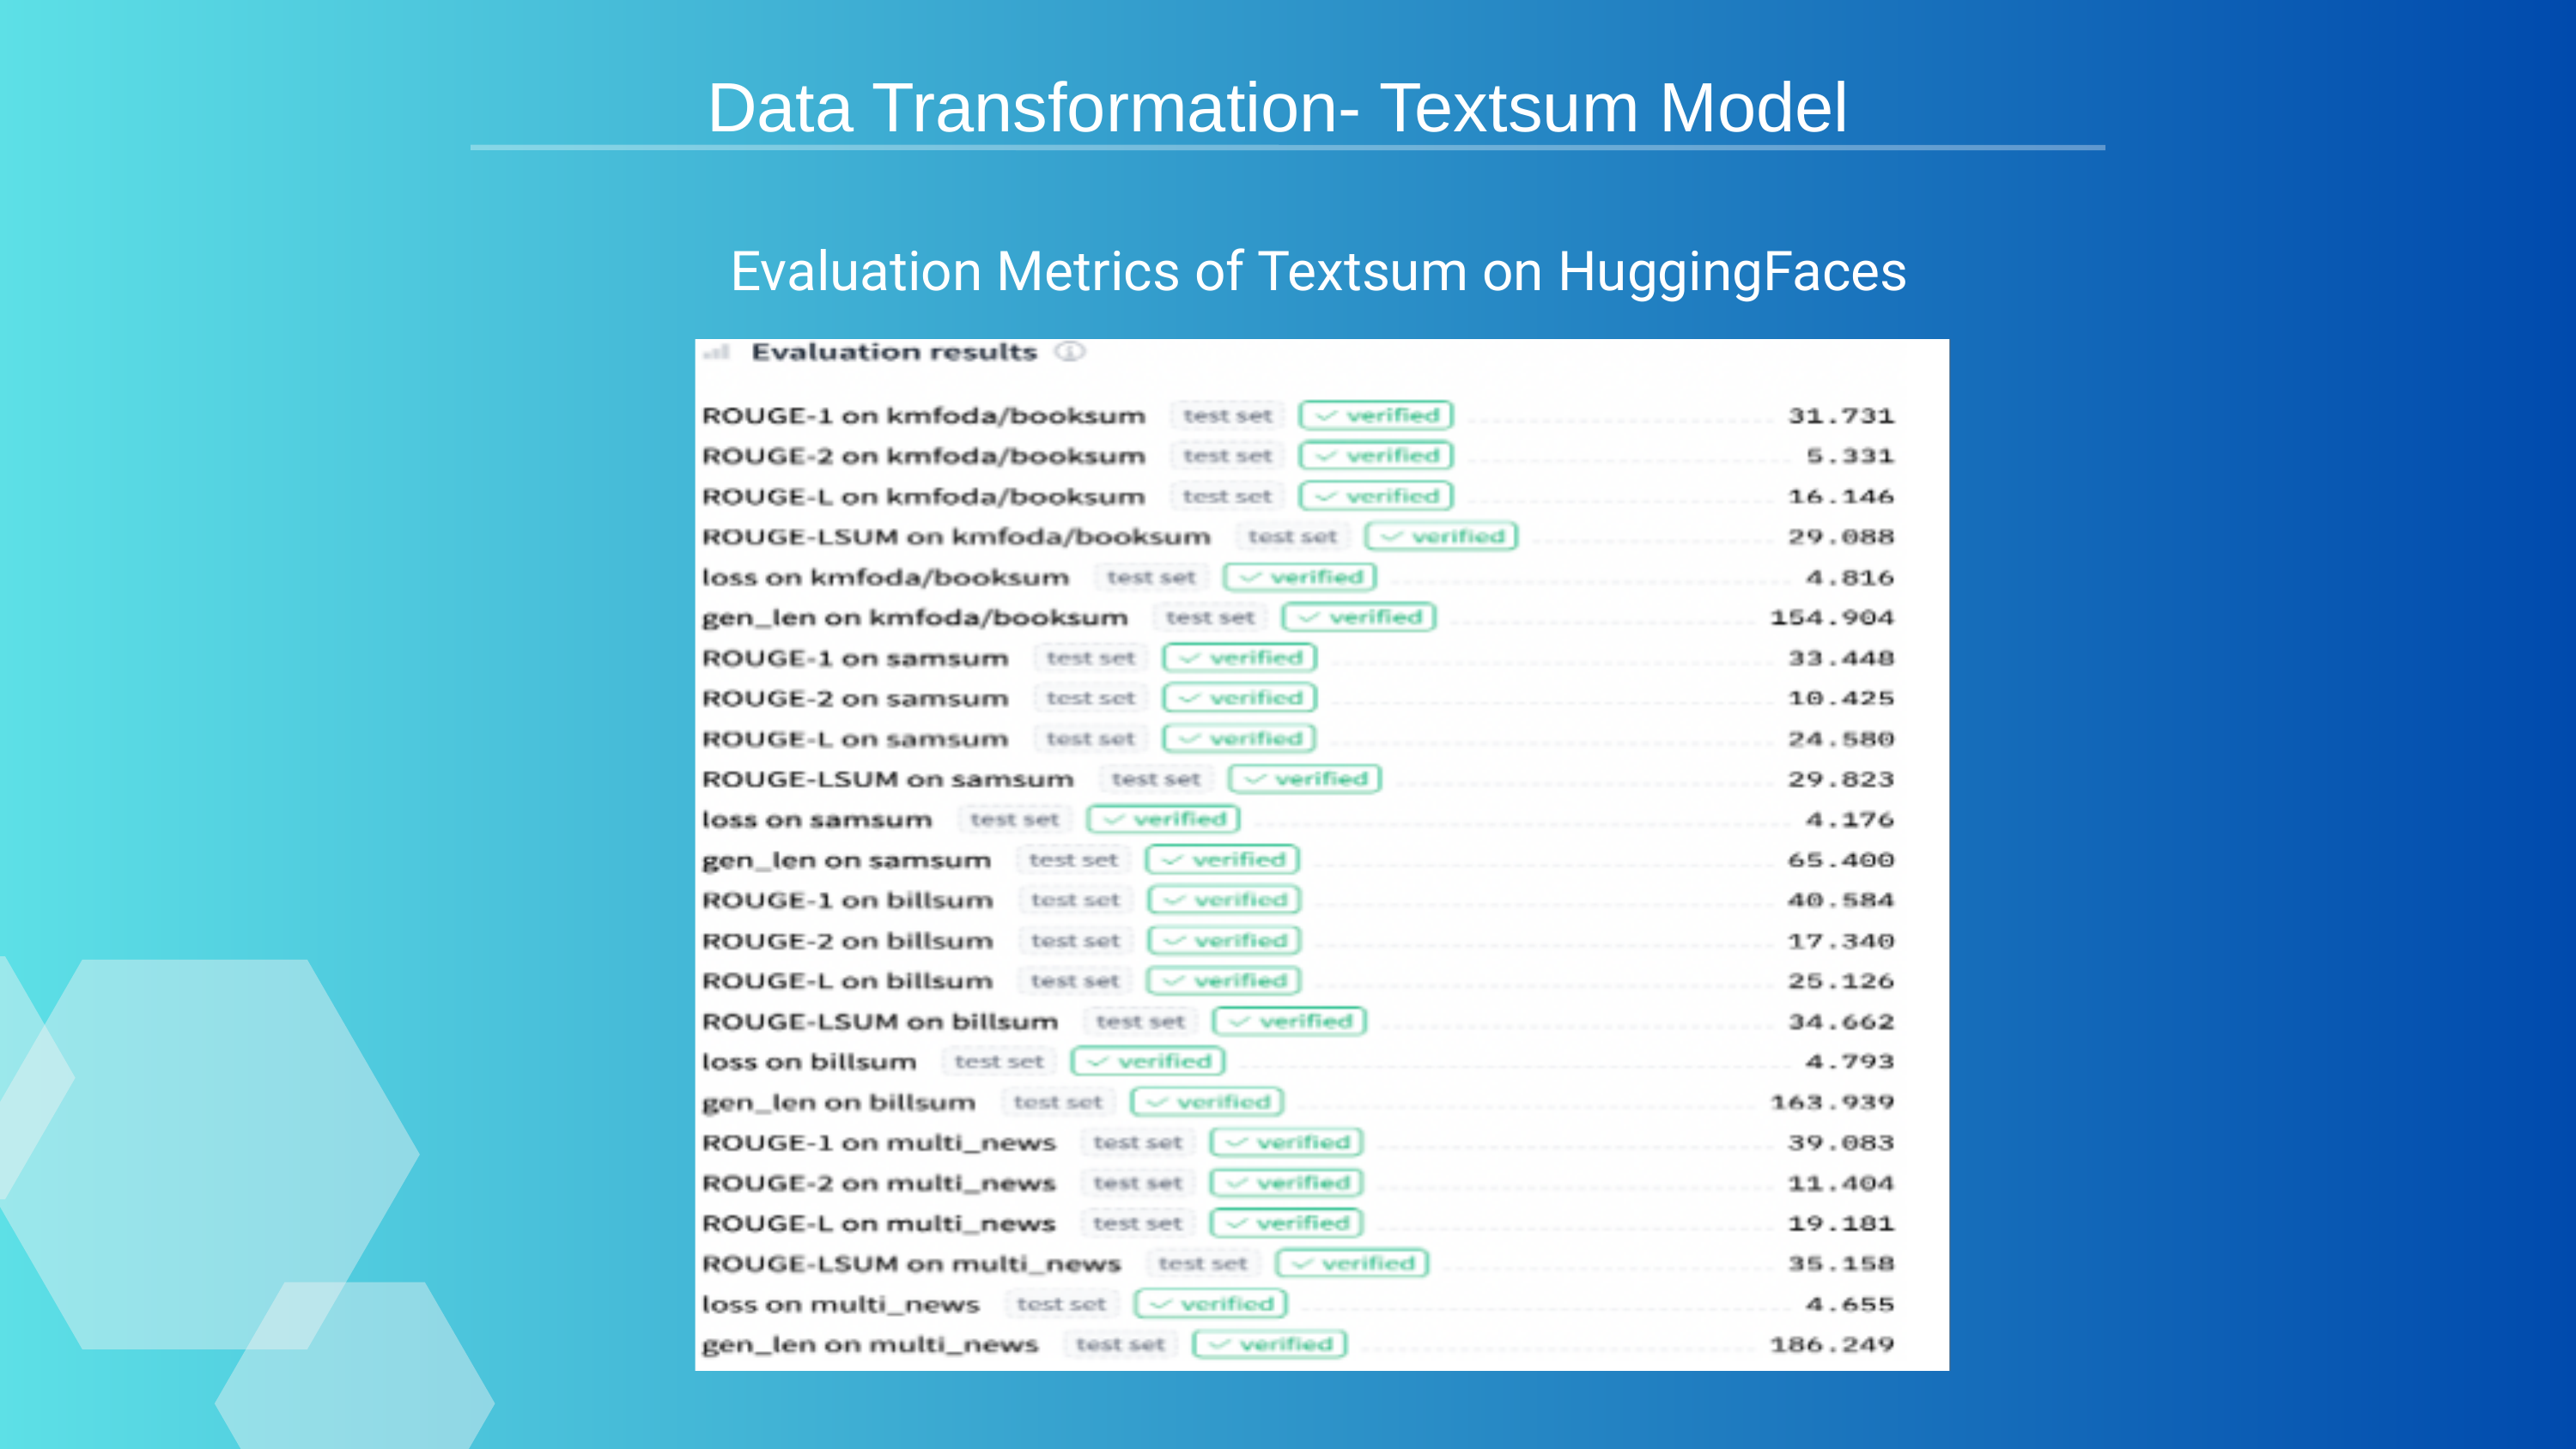

Data Transformation- Textsum Model

Evaluation Metrics of Textsum on HuggingFaces